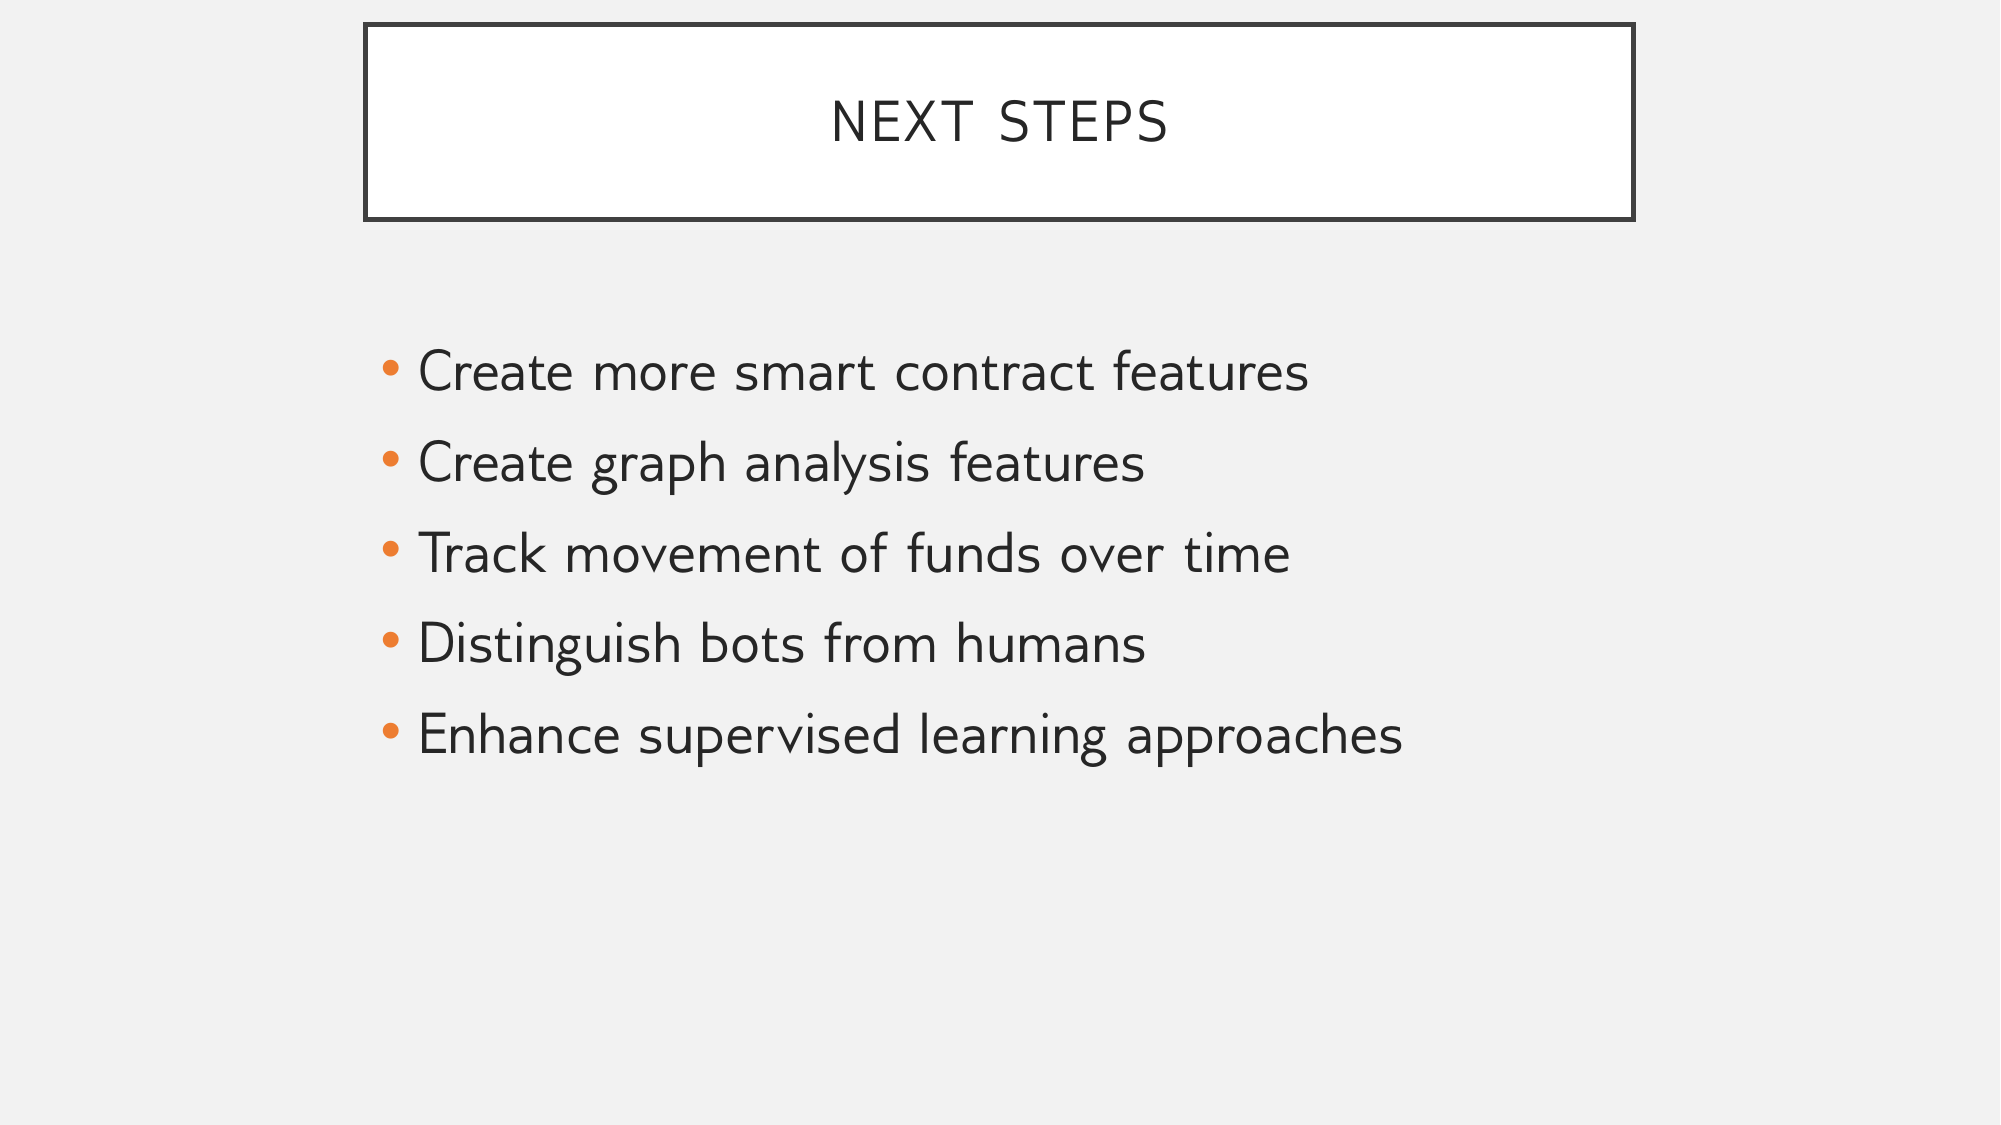

# NEXT STEPS
Create more smart contract features
Create graph analysis features
Track movement of funds over time
Distinguish bots from humans
Enhance supervised learning approaches